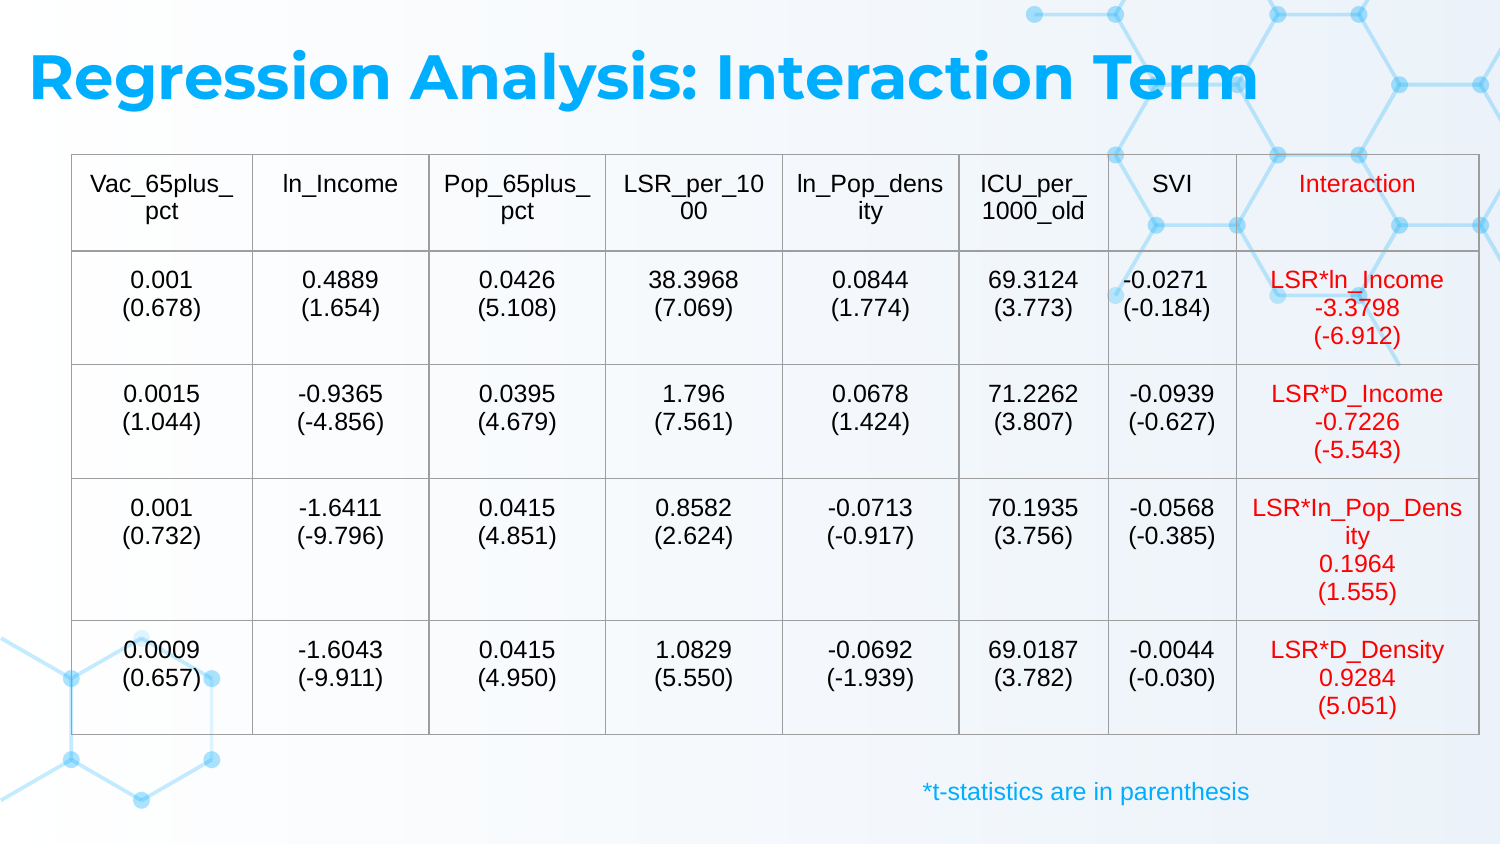

# Regression Analysis: Interaction Term
| Vac\_65plus\_pct | ln\_Income | Pop\_65plus\_pct | LSR\_per\_1000 | ln\_Pop\_density | ICU\_per\_1000\_old | SVI | Interaction |
| --- | --- | --- | --- | --- | --- | --- | --- |
| 0.001 (0.678) | 0.4889 (1.654) | 0.0426 (5.108) | 38.3968 (7.069) | 0.0844 (1.774) | 69.3124 (3.773) | -0.0271 (-0.184) | LSR\*ln\_Income -3.3798 (-6.912) |
| 0.0015 (1.044) | -0.9365 (-4.856) | 0.0395 (4.679) | 1.796 (7.561) | 0.0678 (1.424) | 71.2262 (3.807) | -0.0939 (-0.627) | LSR\*D\_Income -0.7226 (-5.543) |
| 0.001 (0.732) | -1.6411 (-9.796) | 0.0415 (4.851) | 0.8582 (2.624) | -0.0713 (-0.917) | 70.1935 (3.756) | -0.0568 (-0.385) | LSR\*In\_Pop\_Density 0.1964 (1.555) |
| 0.0009 (0.657) | -1.6043 (-9.911) | 0.0415 (4.950) | 1.0829 (5.550) | -0.0692 (-1.939) | 69.0187 (3.782) | -0.0044 (-0.030) | LSR\*D\_Density 0.9284 (5.051) |
*t-statistics are in parenthesis